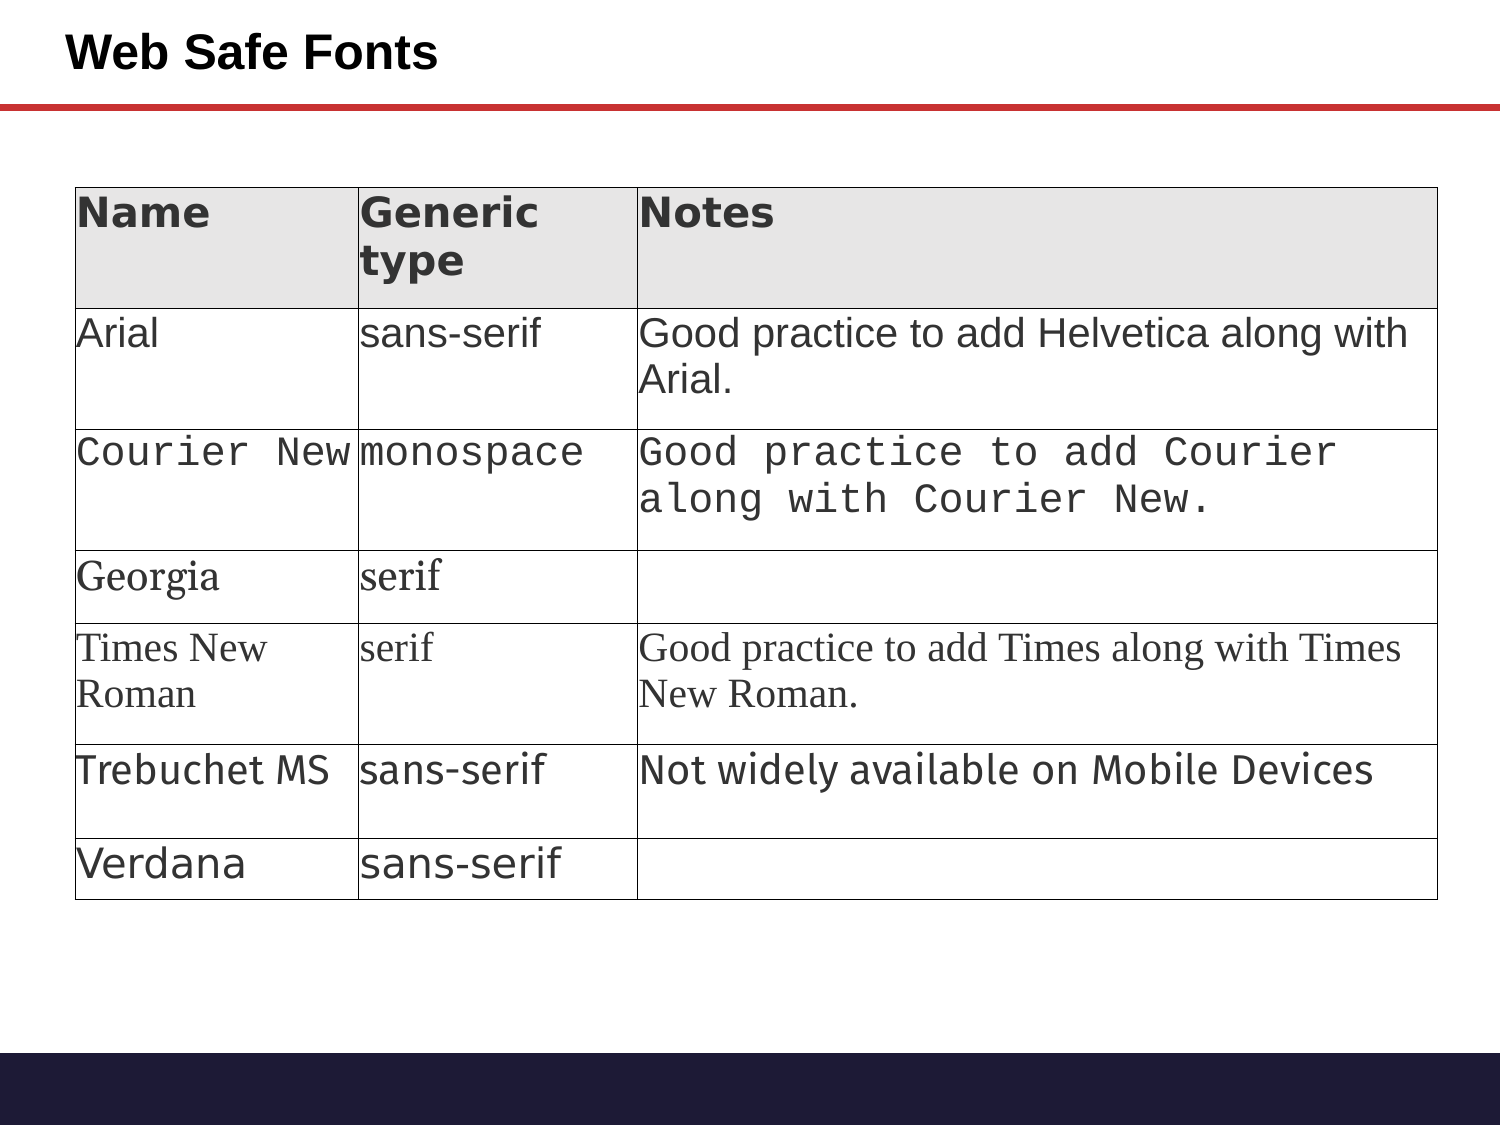

# Web Safe Fonts
| Name | Generic type | Notes |
| --- | --- | --- |
| Arial | sans-serif | Good practice to add Helvetica along with Arial. |
| Courier New | monospace | Good practice to add Courier along with Courier New. |
| Georgia | serif |  |
| Times New Roman | serif | Good practice to add Times along with Times New Roman. |
| Trebuchet MS | sans-serif | Not widely available on Mobile Devices |
| Verdana | sans-serif |  |